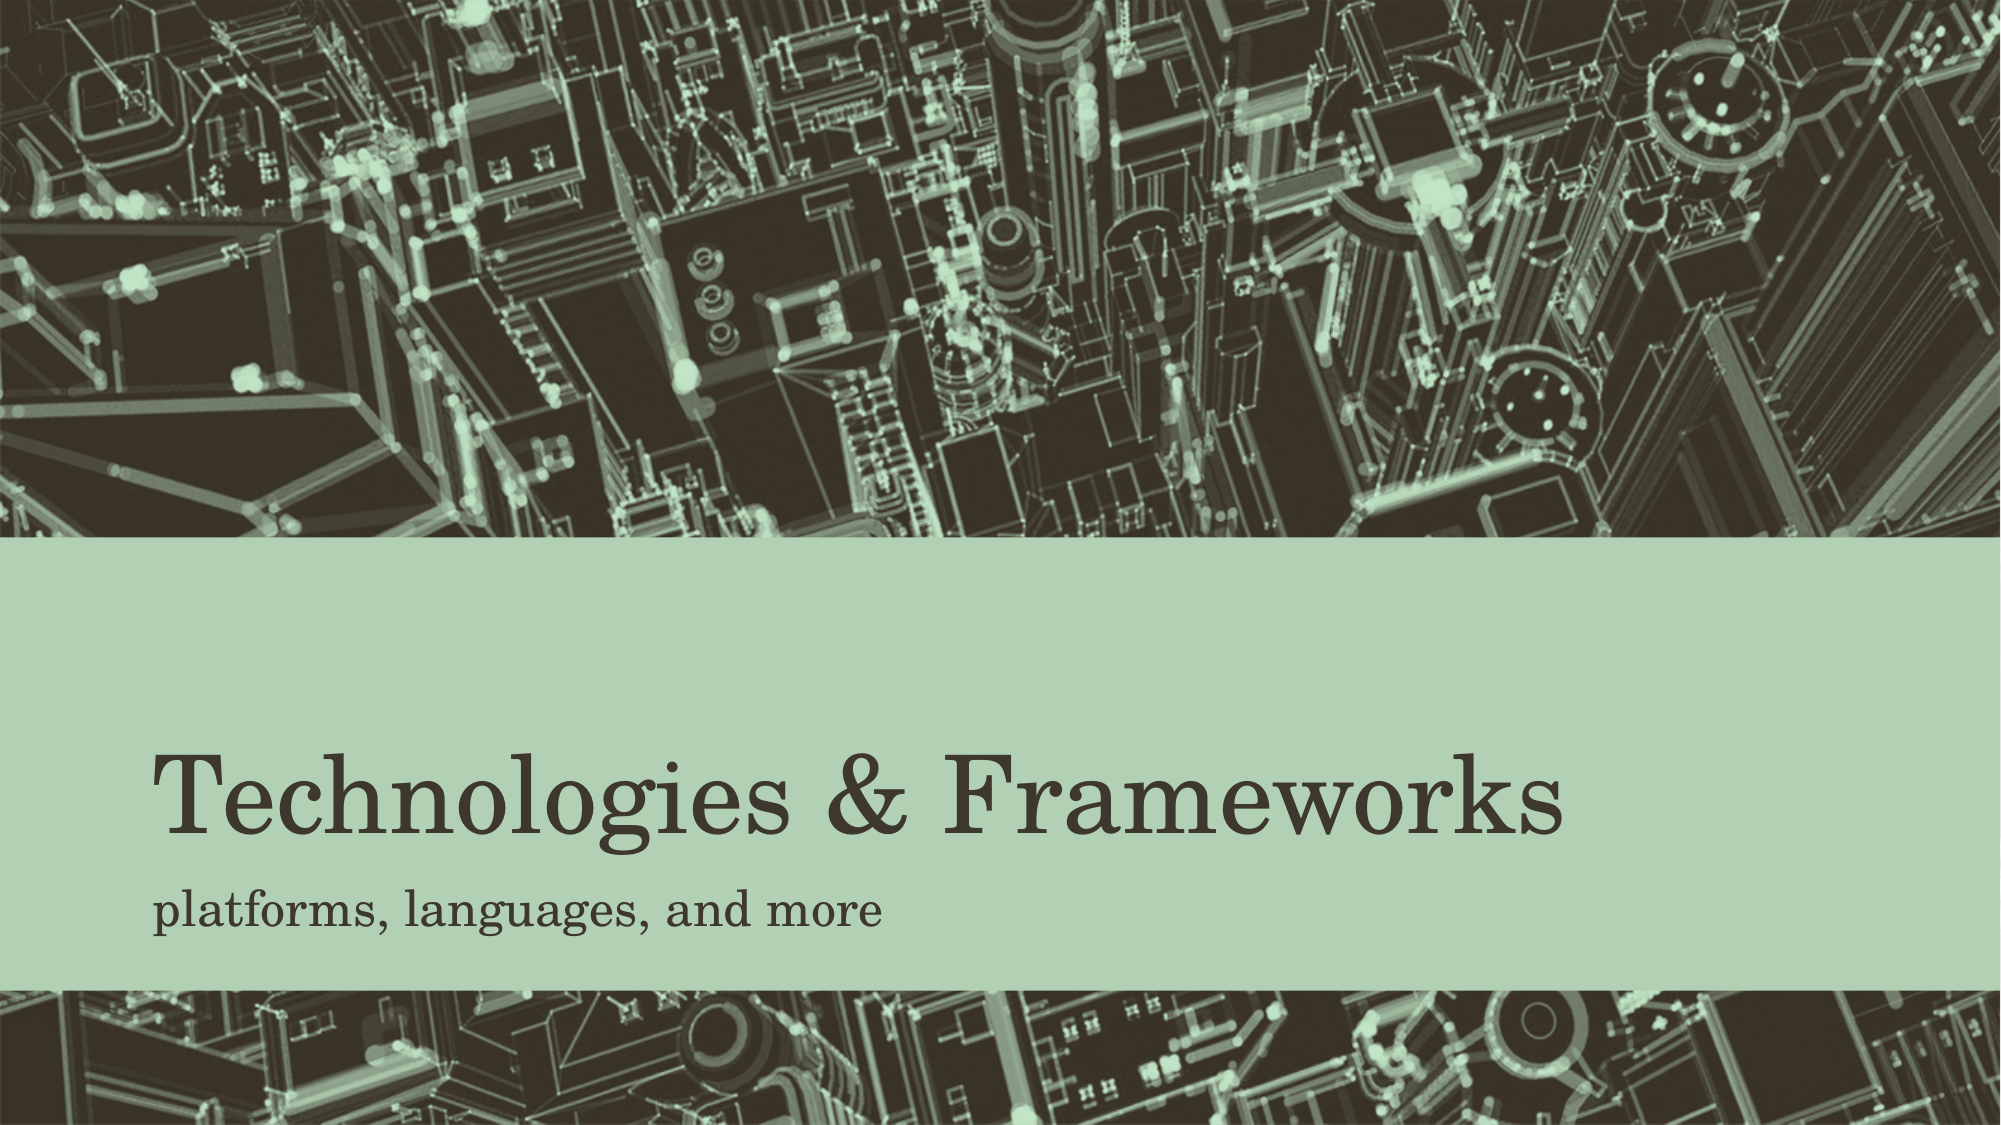

# Technologies & Frameworks
platforms, languages, and more